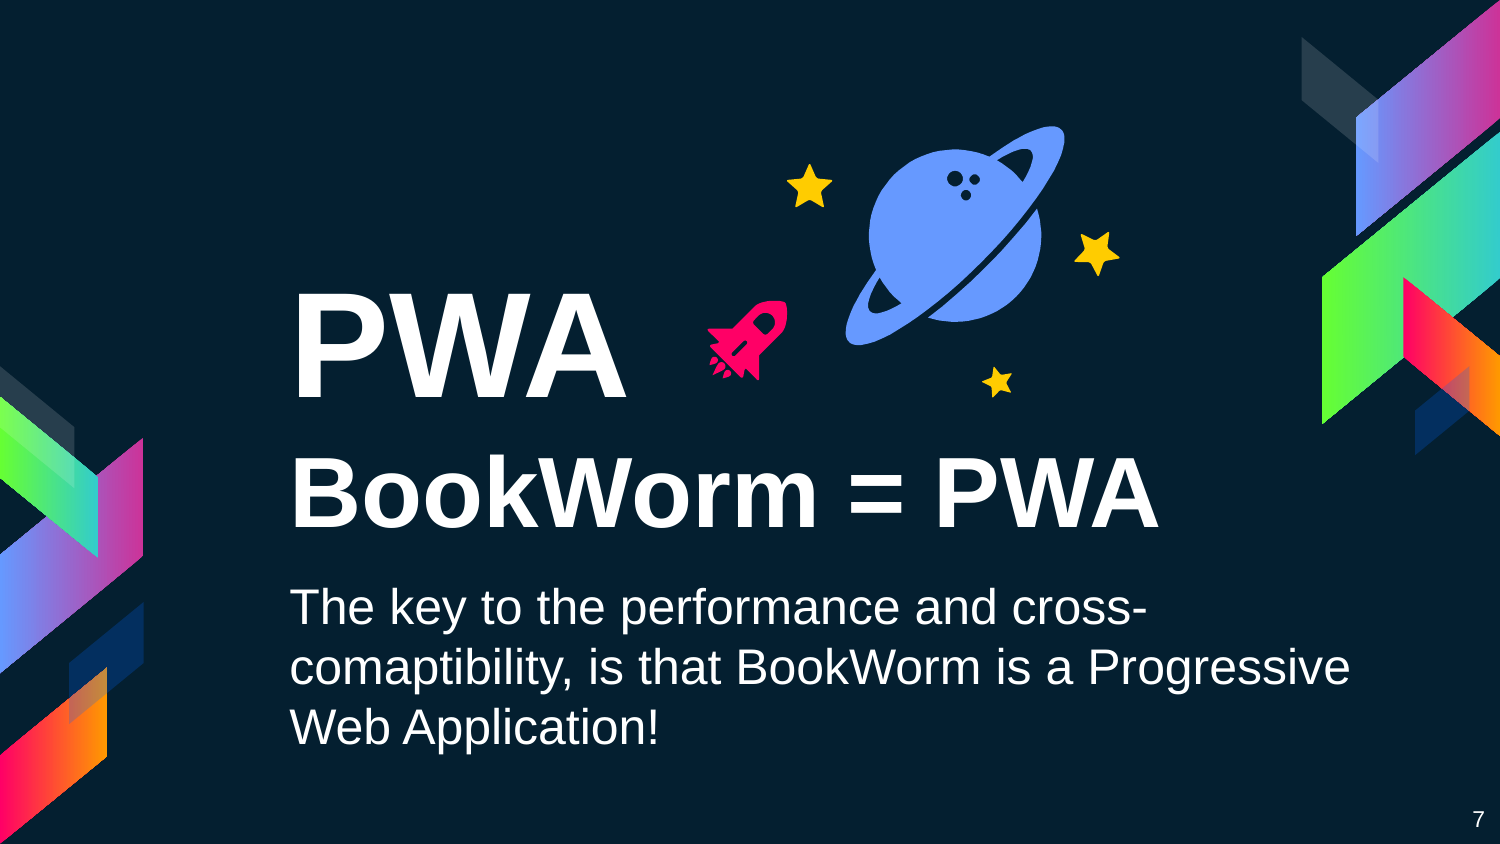

PWA
BookWorm = PWA
The key to the performance and cross-comaptibility, is that BookWorm is a Progressive Web Application!
7